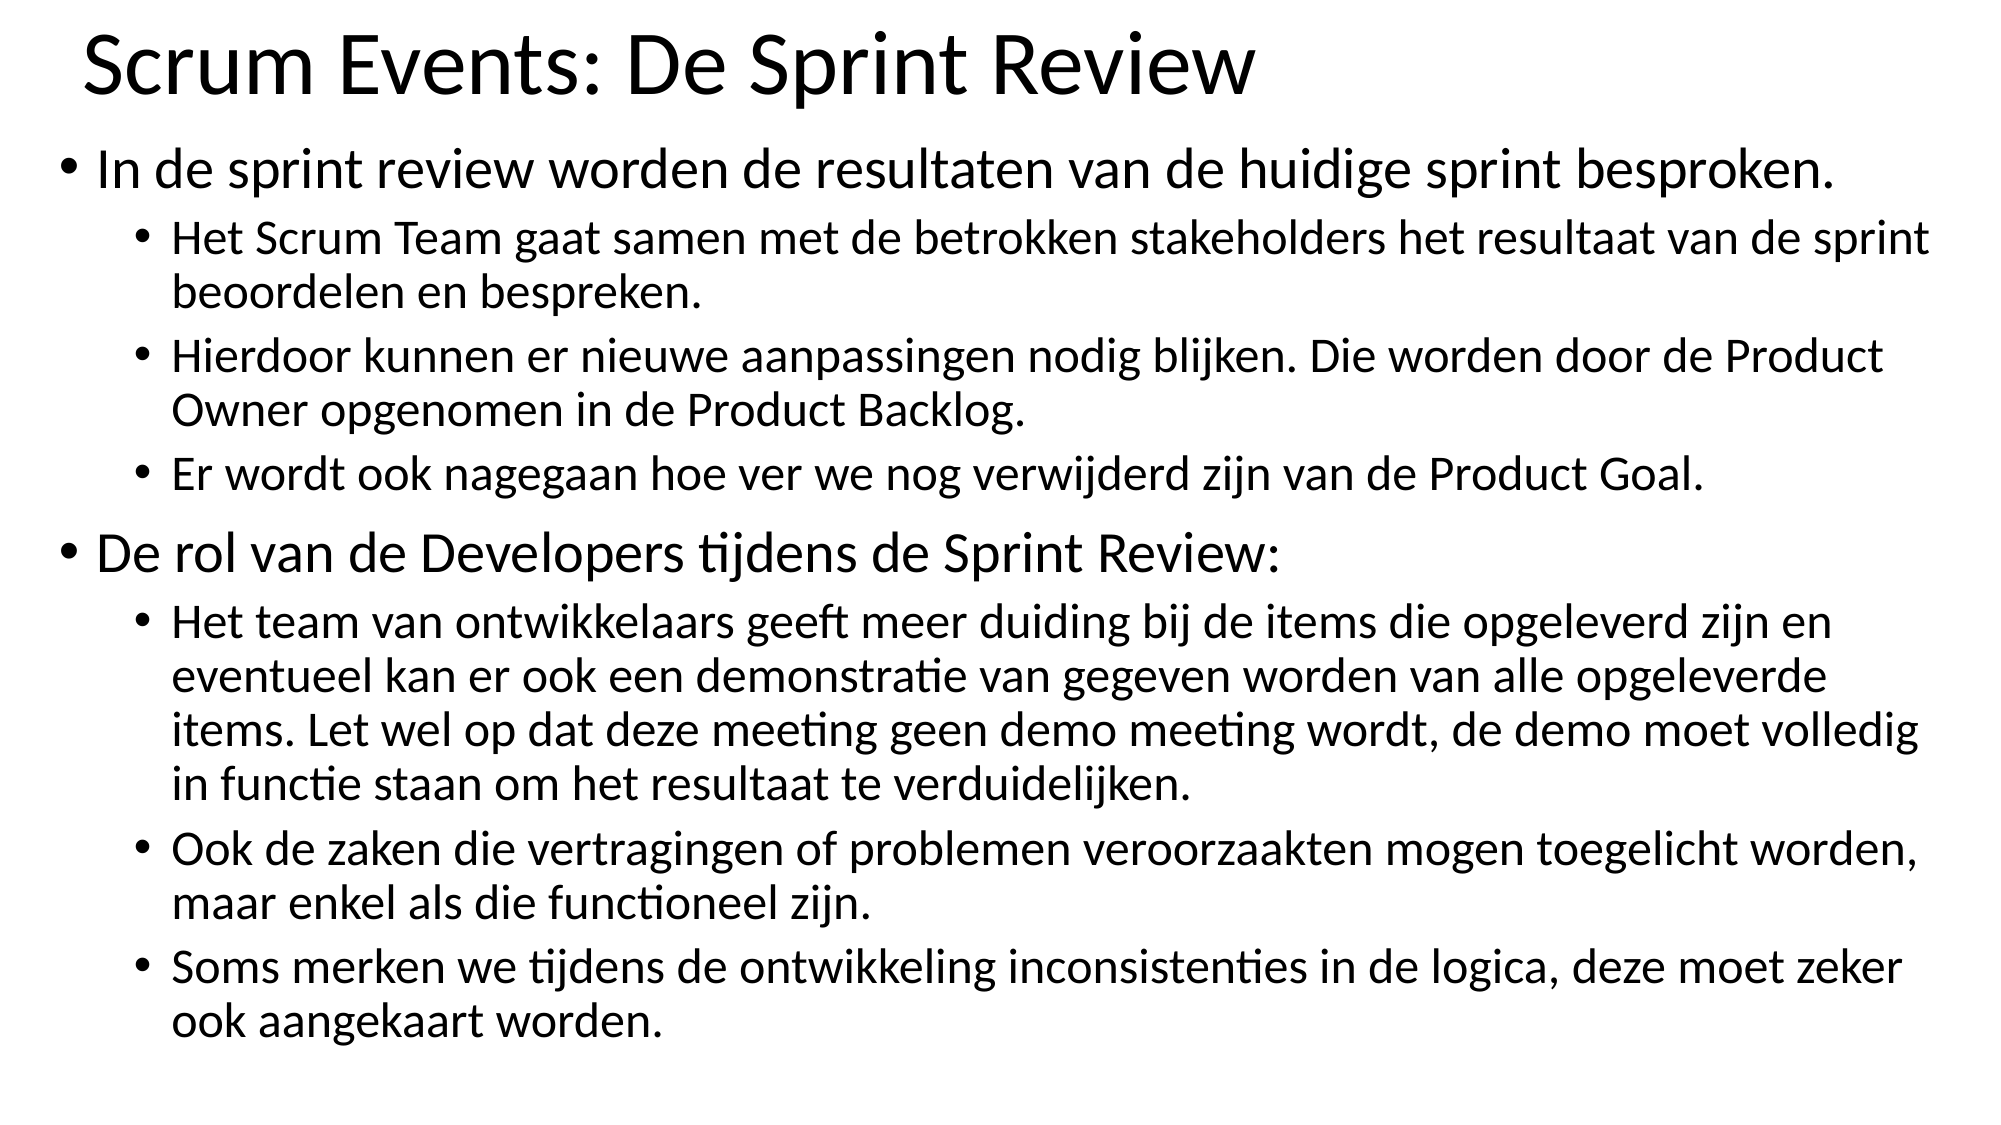

# Scrum Events: De Sprint Review
In de sprint review worden de resultaten van de huidige sprint besproken.
Het Scrum Team gaat samen met de betrokken stakeholders het resultaat van de sprint beoordelen en bespreken.
Hierdoor kunnen er nieuwe aanpassingen nodig blijken. Die worden door de Product Owner opgenomen in de Product Backlog.
Er wordt ook nagegaan hoe ver we nog verwijderd zijn van de Product Goal.
De rol van de Developers tijdens de Sprint Review:
Het team van ontwikkelaars geeft meer duiding bij de items die opgeleverd zijn en eventueel kan er ook een demonstratie van gegeven worden van alle opgeleverde items. Let wel op dat deze meeting geen demo meeting wordt, de demo moet volledig in functie staan om het resultaat te verduidelijken.
Ook de zaken die vertragingen of problemen veroorzaakten mogen toegelicht worden, maar enkel als die functioneel zijn.
Soms merken we tijdens de ontwikkeling inconsistenties in de logica, deze moet zeker ook aangekaart worden.